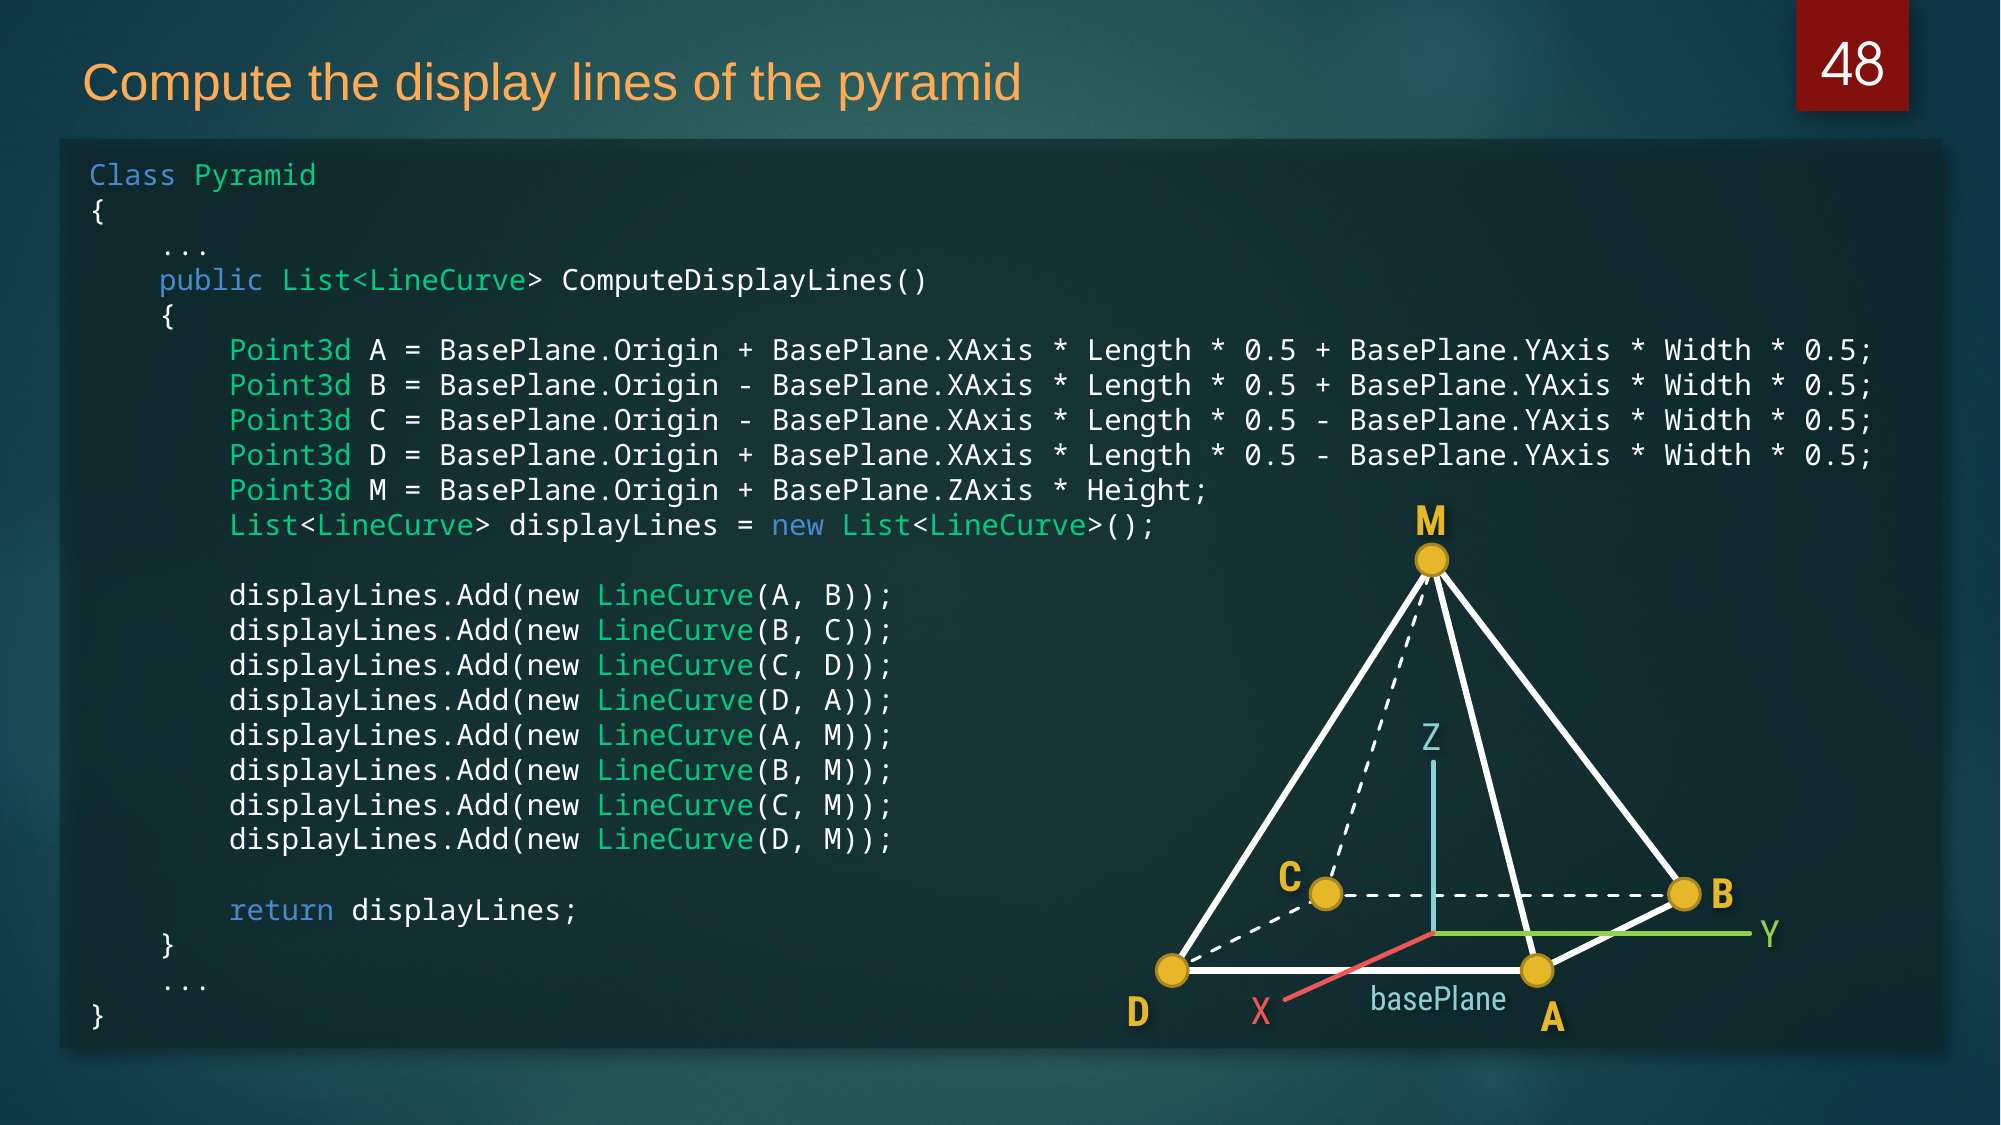

48
Compute the display lines of the pyramid

Class Pyramid
{
    ...
    public List<LineCurve> ComputeDisplayLines()
    {
        Point3d A = BasePlane.Origin + BasePlane.XAxis * Length * 0.5 + BasePlane.YAxis * Width * 0.5;
        Point3d B = BasePlane.Origin - BasePlane.XAxis * Length * 0.5 + BasePlane.YAxis * Width * 0.5;
        Point3d C = BasePlane.Origin - BasePlane.XAxis * Length * 0.5 - BasePlane.YAxis * Width * 0.5;
        Point3d D = BasePlane.Origin + BasePlane.XAxis * Length * 0.5 - BasePlane.YAxis * Width * 0.5;
        Point3d M = BasePlane.Origin + BasePlane.ZAxis * Height;
        List<LineCurve> displayLines = new List<LineCurve>();

        displayLines.Add(new LineCurve(A, B));
        displayLines.Add(new LineCurve(B, C));
        displayLines.Add(new LineCurve(C, D));
        displayLines.Add(new LineCurve(D, A));
        displayLines.Add(new LineCurve(A, M));
        displayLines.Add(new LineCurve(B, M));
        displayLines.Add(new LineCurve(C, M));
        displayLines.Add(new LineCurve(D, M));

        return displayLines;
    }
    ...
}
M

Z
C
B

Y

basePlane
D
X
A